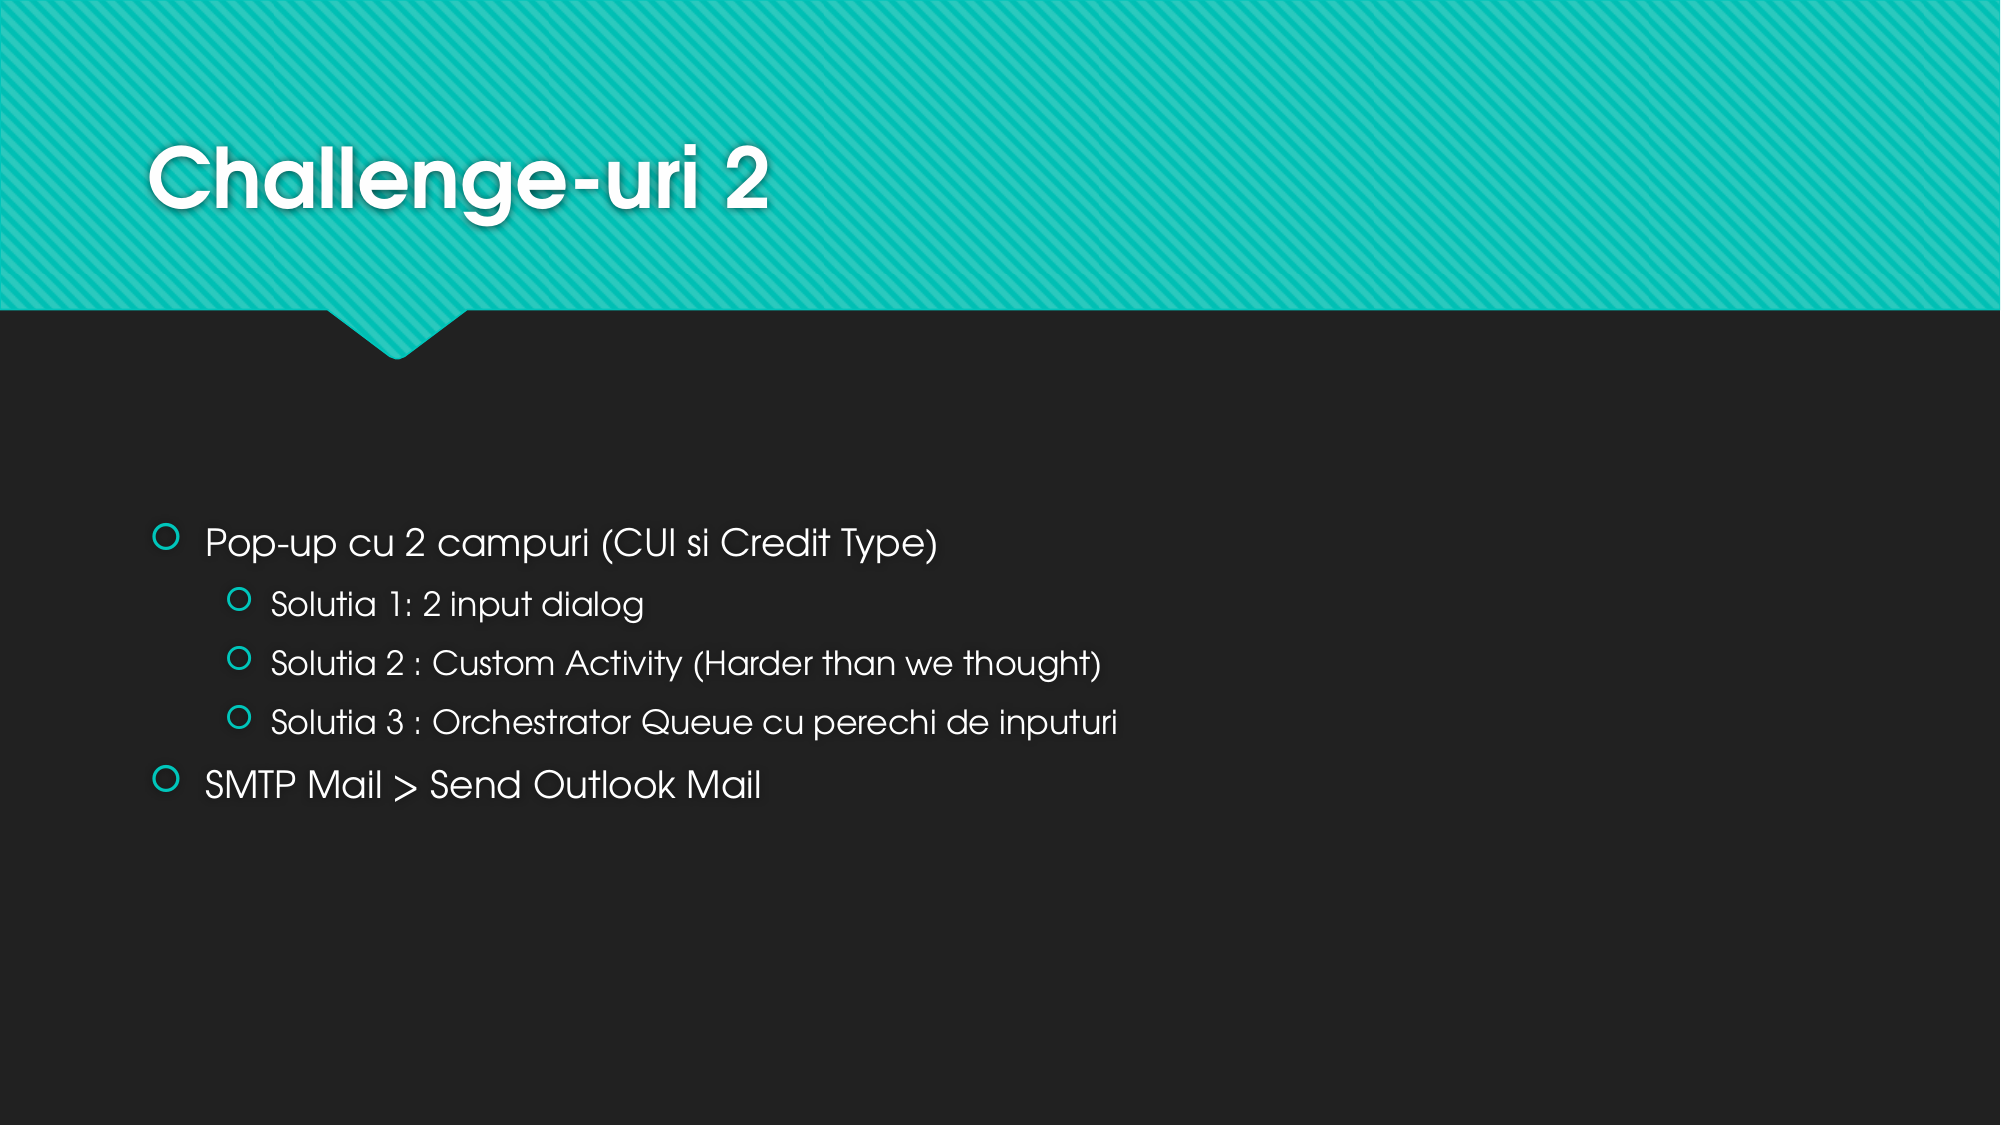

# Challenge-uri 2
Pop-up cu 2 campuri (CUI si Credit Type)
Solutia 1: 2 input dialog
Solutia 2 : Custom Activity (Harder than we thought)
Solutia 3 : Orchestrator Queue cu perechi de inputuri
SMTP Mail > Send Outlook Mail